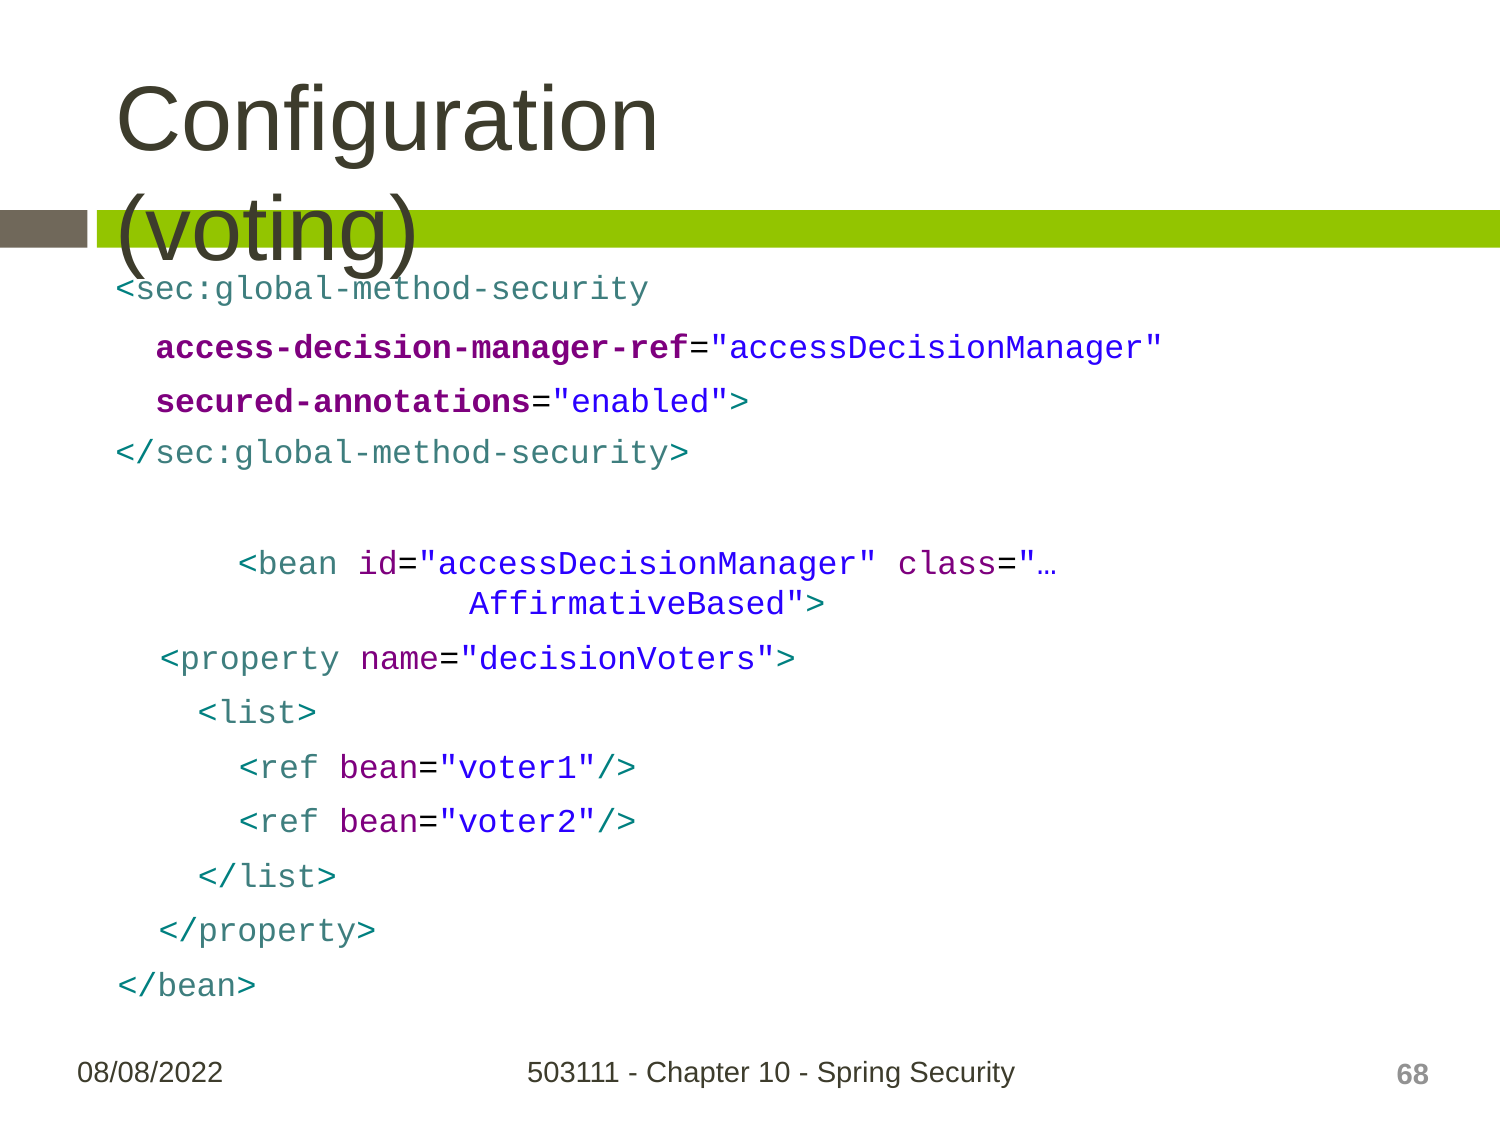

# Configuration (voting)
<sec:global-method-security
access-decision-manager-ref="accessDecisionManager" secured-annotations="enabled">
</sec:global-method-security>

<bean id="accessDecisionManager" class="…AffirmativeBased">
<property name="decisionVoters">
<list>
<ref bean="voter1"/>
<ref bean="voter2"/>
</list>
</property>
</bean>
68
08/08/2022
503111 - Chapter 10 - Spring Security